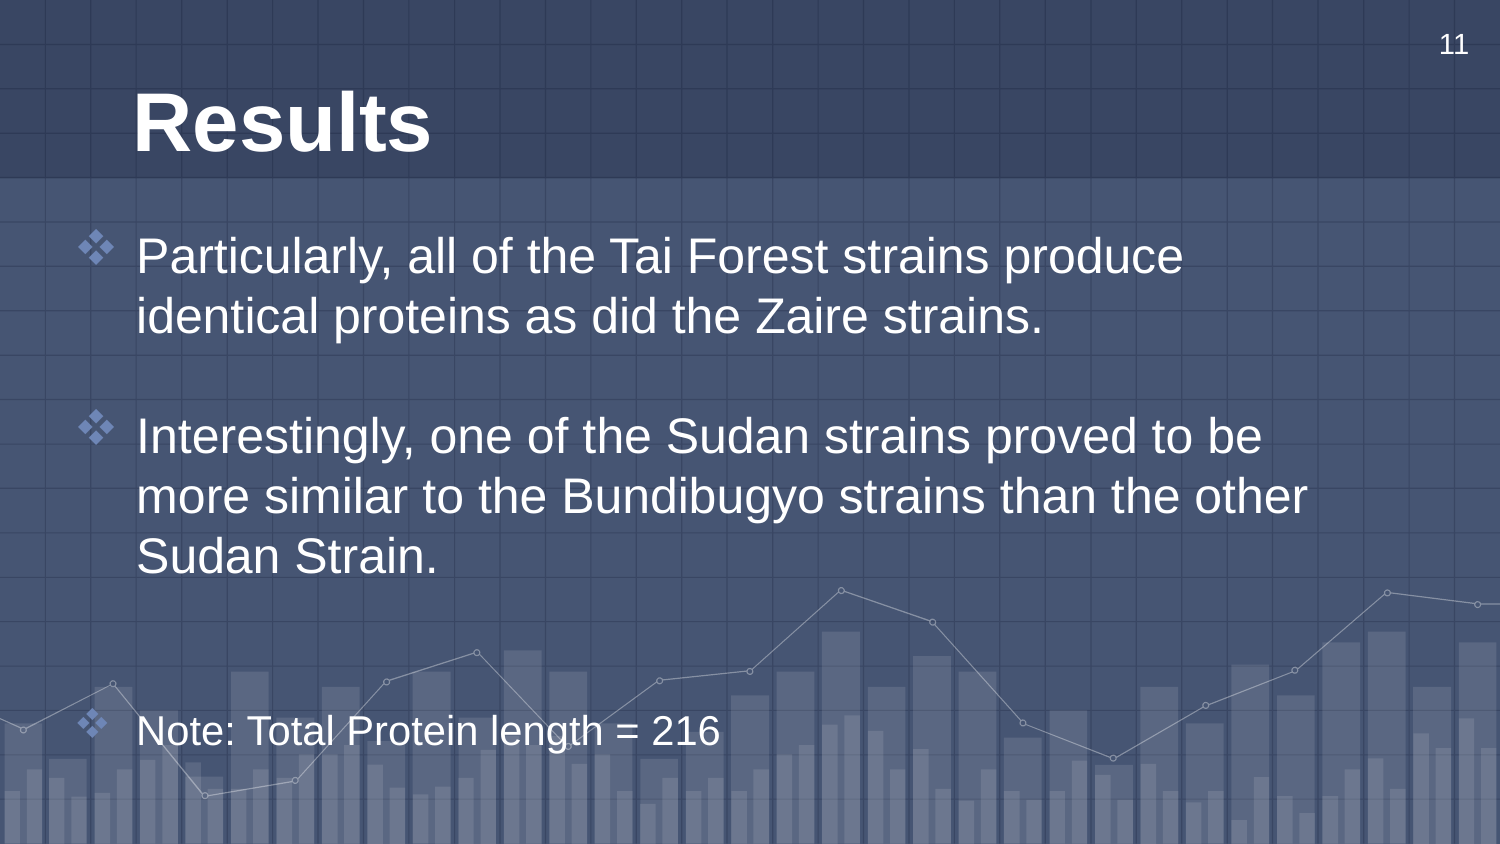

11
# Results
Particularly, all of the Tai Forest strains produce identical proteins as did the Zaire strains.

Interestingly, one of the Sudan strains proved to be more similar to the Bundibugyo strains than the other Sudan Strain.

Note: Total Protein length = 216